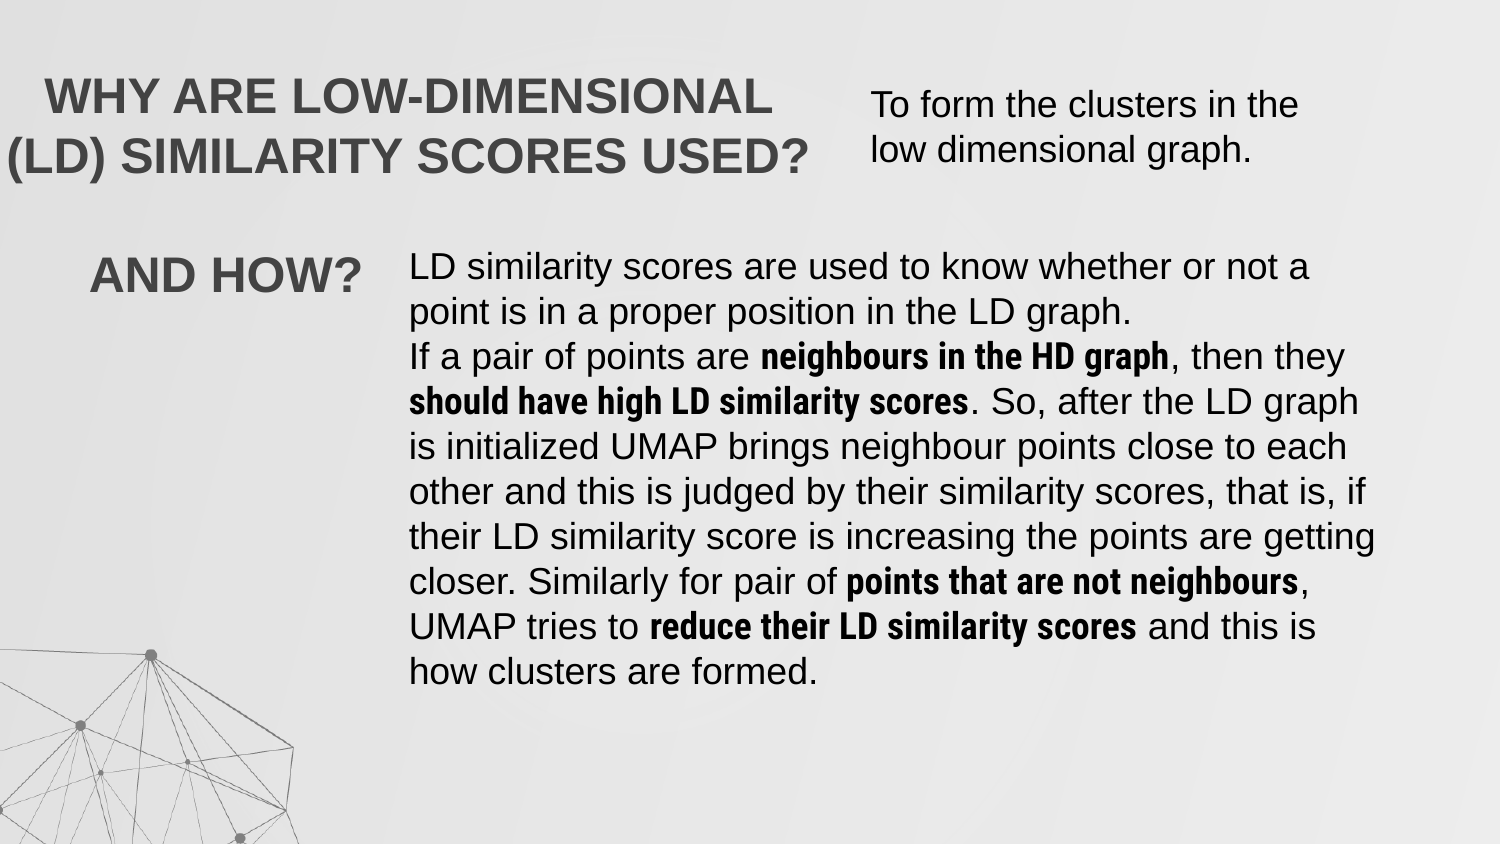

# WHY ARE LOW-DIMENSIONAL (LD) SIMILARITY SCORES USED?
To form the clusters in the low dimensional graph.
AND HOW?
LD similarity scores are used to know whether or not a point is in a proper position in the LD graph.
If a pair of points are neighbours in the HD graph, then they should have high LD similarity scores. So, after the LD graph is initialized UMAP brings neighbour points close to each other and this is judged by their similarity scores, that is, if their LD similarity score is increasing the points are getting closer. Similarly for pair of points that are not neighbours, UMAP tries to reduce their LD similarity scores and this is how clusters are formed.